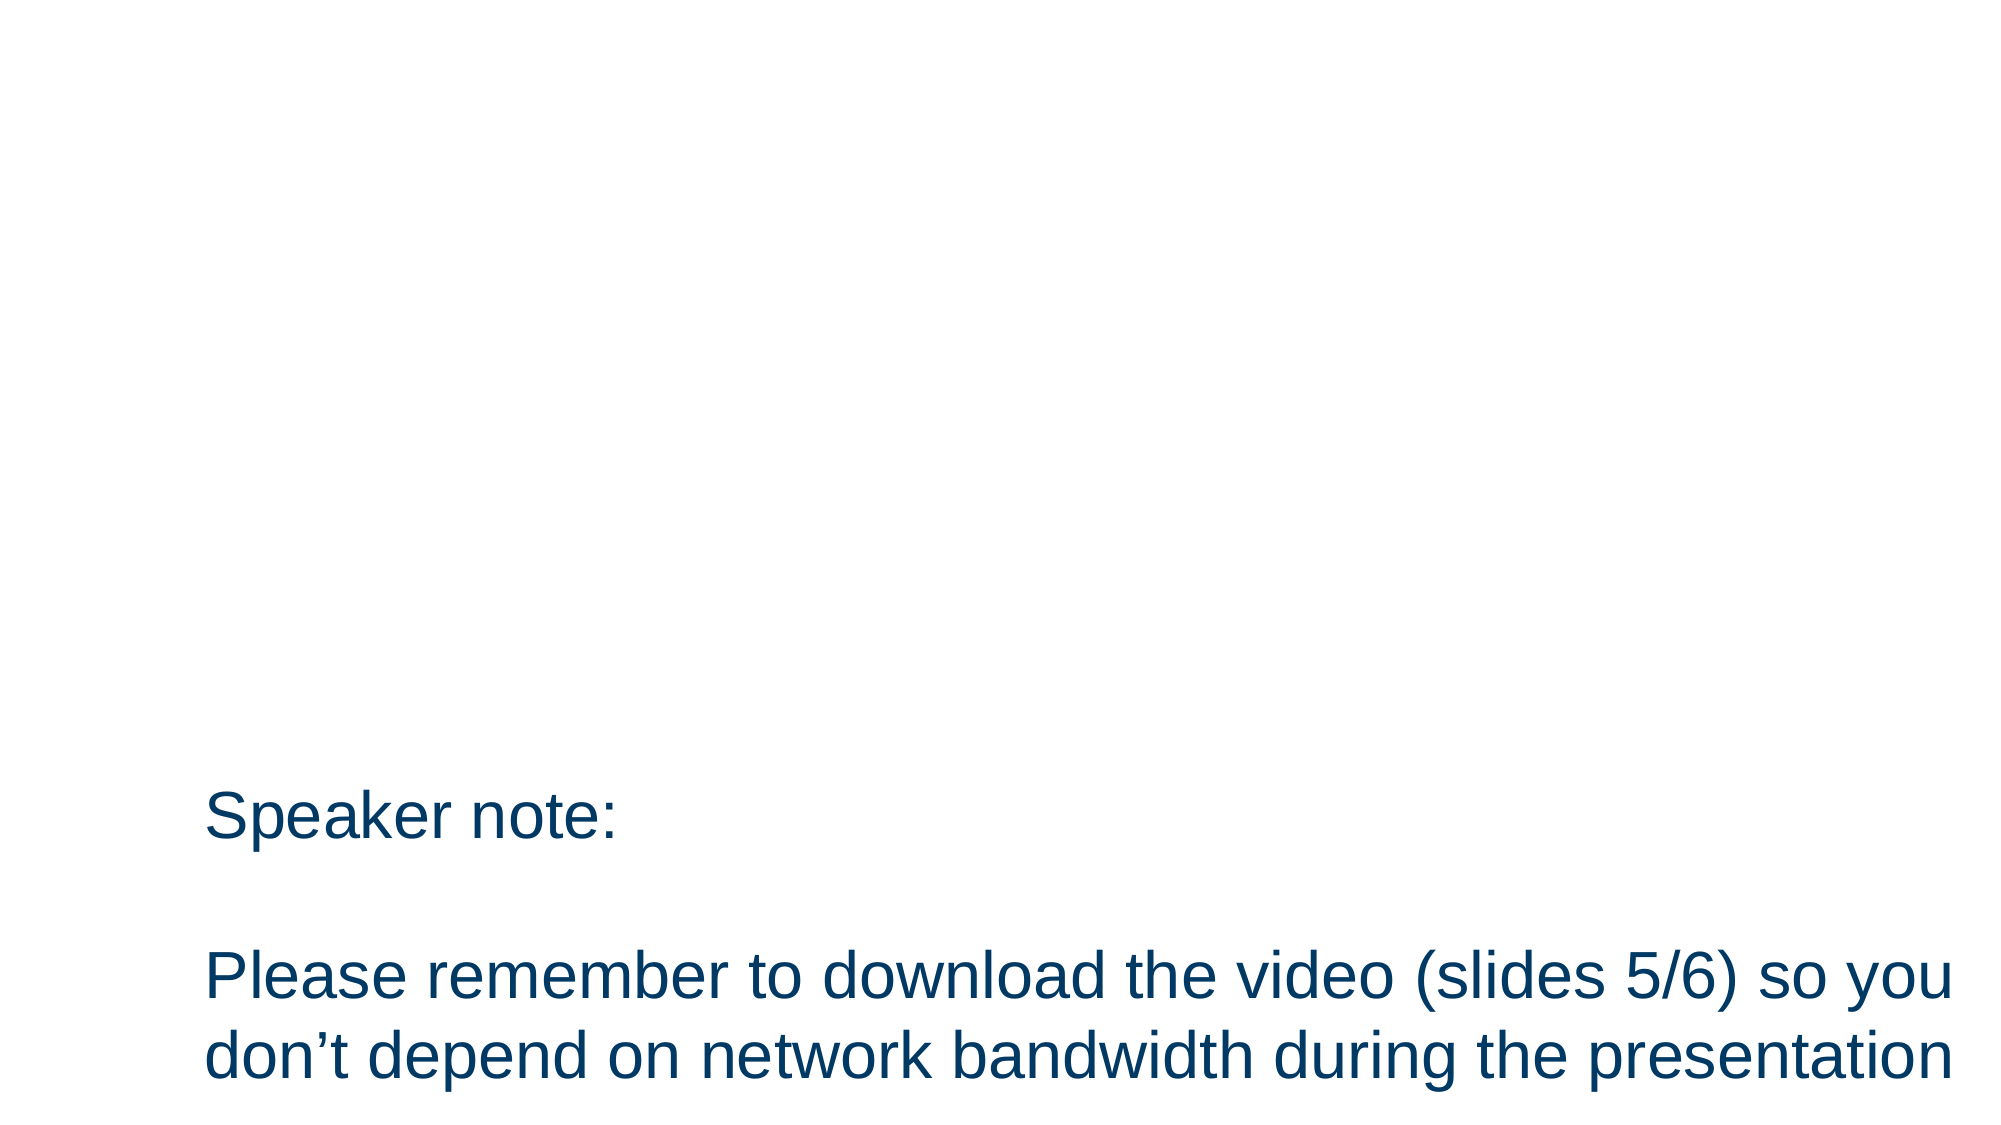

Speaker note:
Please remember to download the video (slides 5/6) so you don’t depend on network bandwidth during the presentation